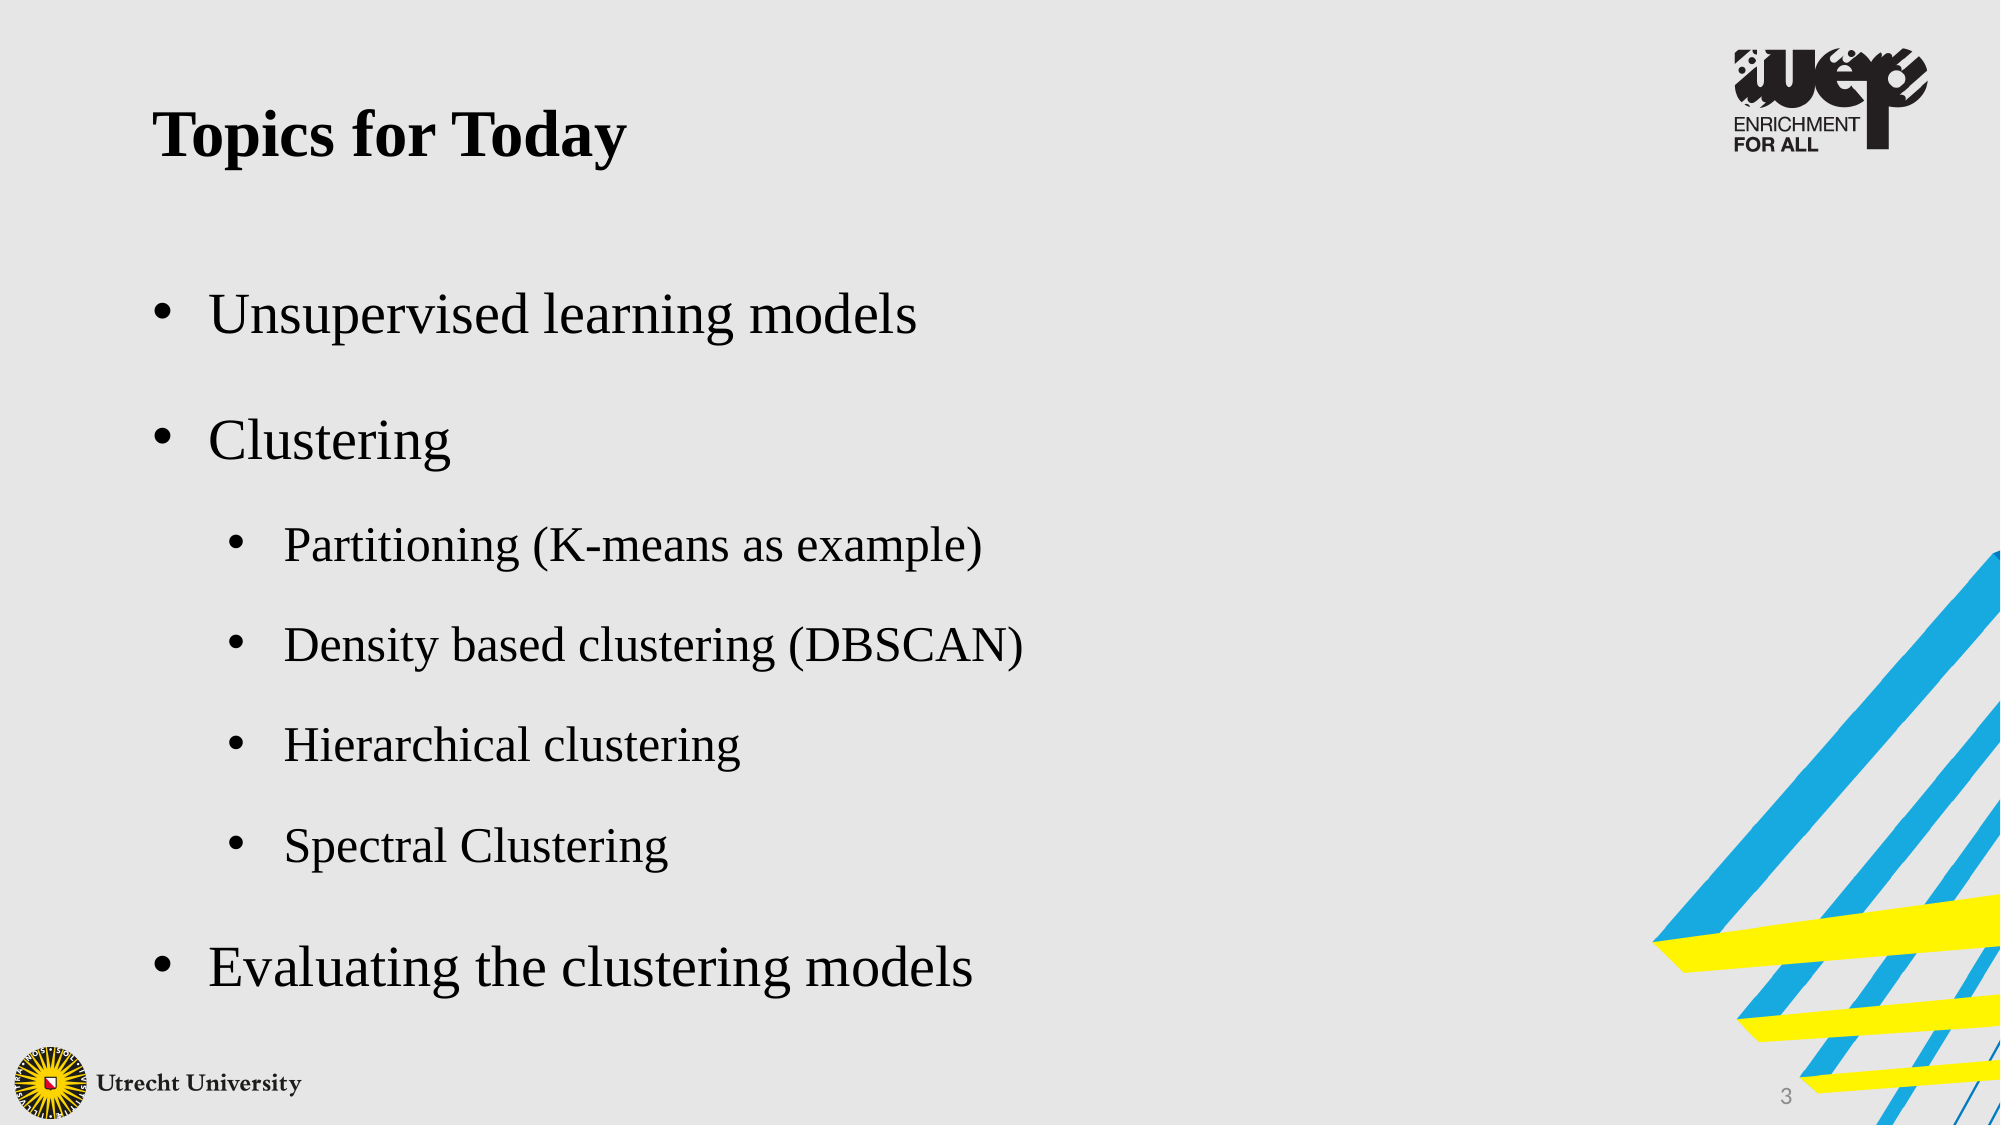

Topics for Today
Unsupervised learning models
Clustering
Partitioning (K-means as example)
Density based clustering (DBSCAN)
Hierarchical clustering
Spectral Clustering
Evaluating the clustering models
3